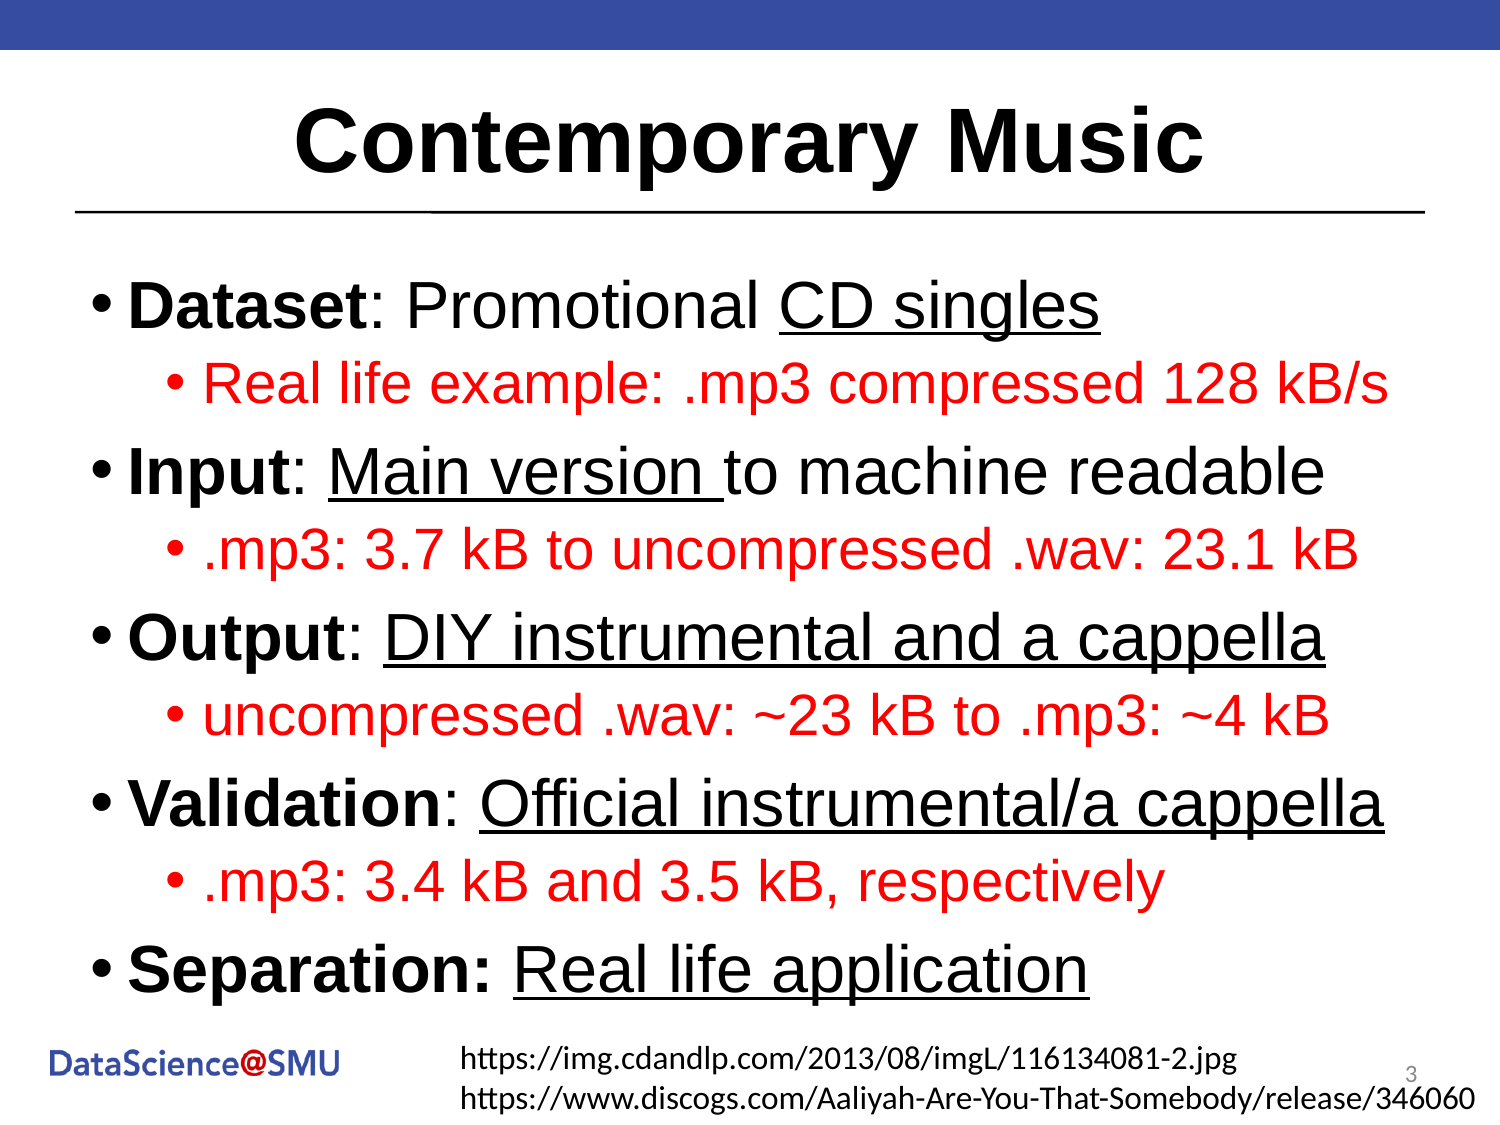

# Contemporary Music

Dataset: Promotional CD singles
Real life example: .mp3 compressed 128 kB/s
Input: Main version to machine readable
.mp3: 3.7 kB to uncompressed .wav: 23.1 kB
Output: DIY instrumental and a cappella
uncompressed .wav: ~23 kB to .mp3: ~4 kB
Validation: Official instrumental/a cappella
.mp3: 3.4 kB and 3.5 kB, respectively
Separation: Real life application
https://img.cdandlp.com/2013/08/imgL/116134081-2.jpg
https://www.discogs.com/Aaliyah-Are-You-That-Somebody/release/346060